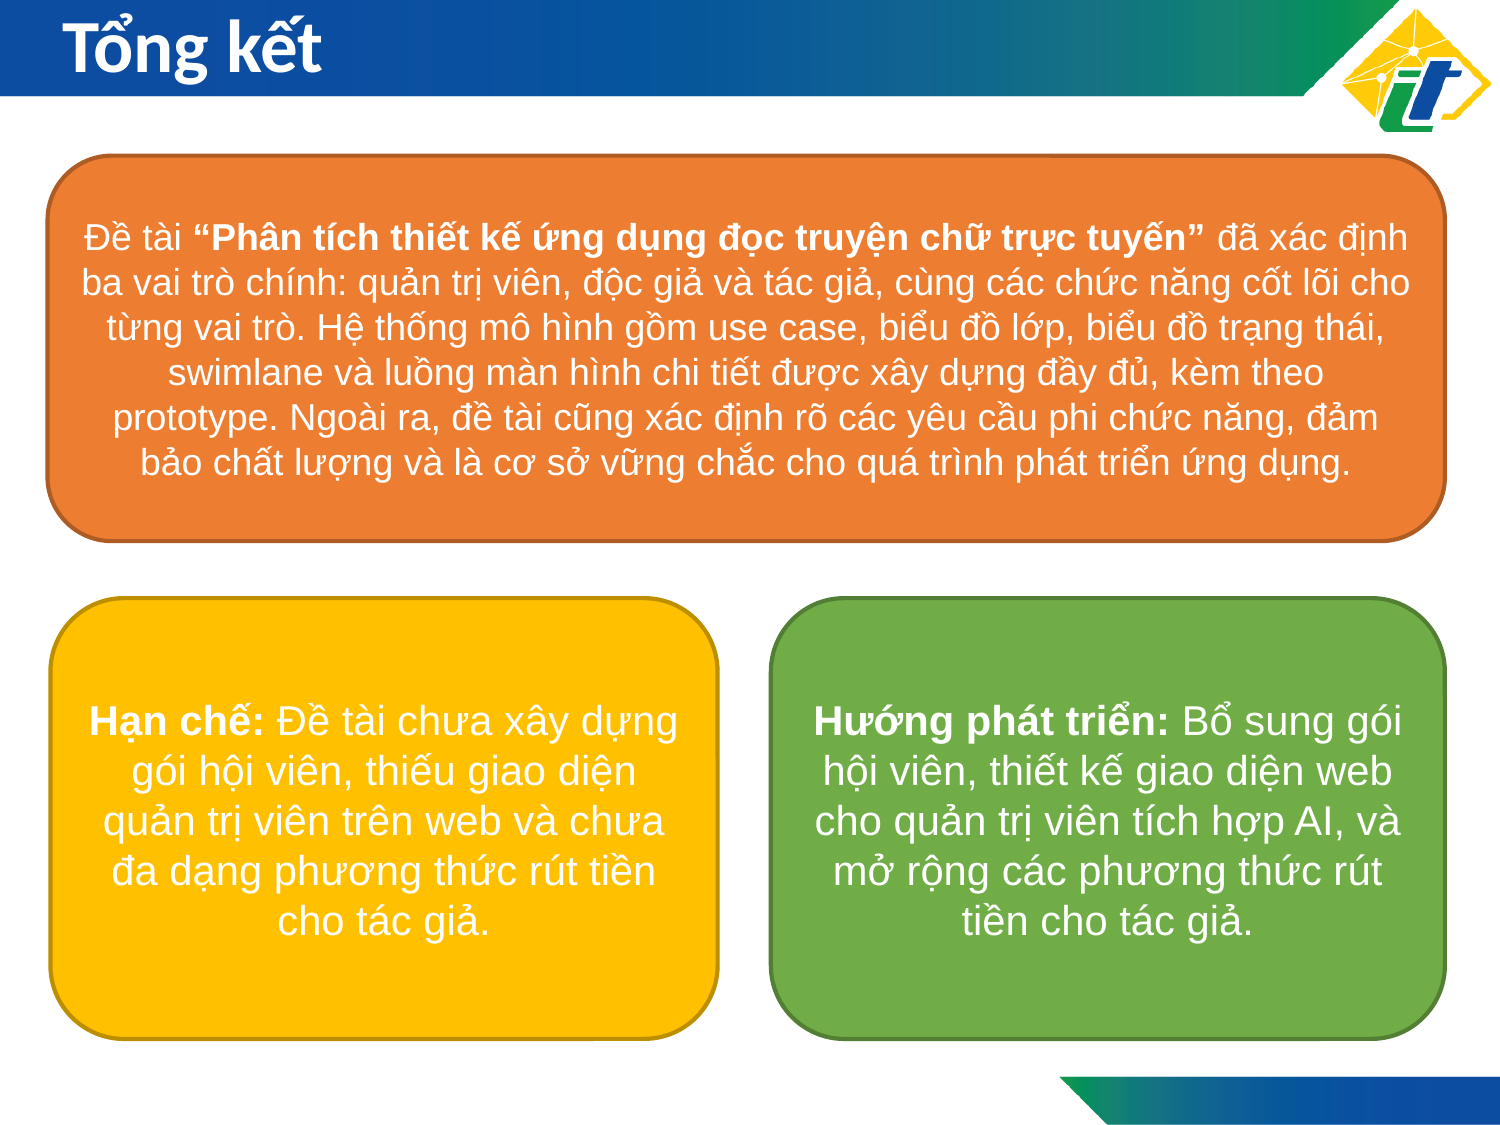

# Tổng kết

Đề tài “Phân tích thiết kế ứng dụng đọc truyện chữ trực tuyến” đã xác định ba vai trò chính: quản trị viên, độc giả và tác giả, cùng các chức năng cốt lõi cho từng vai trò. Hệ thống mô hình gồm use case, biểu đồ lớp, biểu đồ trạng thái, swimlane và luồng màn hình chi tiết được xây dựng đầy đủ, kèm theo prototype. Ngoài ra, đề tài cũng xác định rõ các yêu cầu phi chức năng, đảm bảo chất lượng và là cơ sở vững chắc cho quá trình phát triển ứng dụng.
Hạn chế: Đề tài chưa xây dựng gói hội viên, thiếu giao diện quản trị viên trên web và chưa đa dạng phương thức rút tiền cho tác giả.
Hướng phát triển: Bổ sung gói hội viên, thiết kế giao diện web cho quản trị viên tích hợp AI, và mở rộng các phương thức rút tiền cho tác giả.